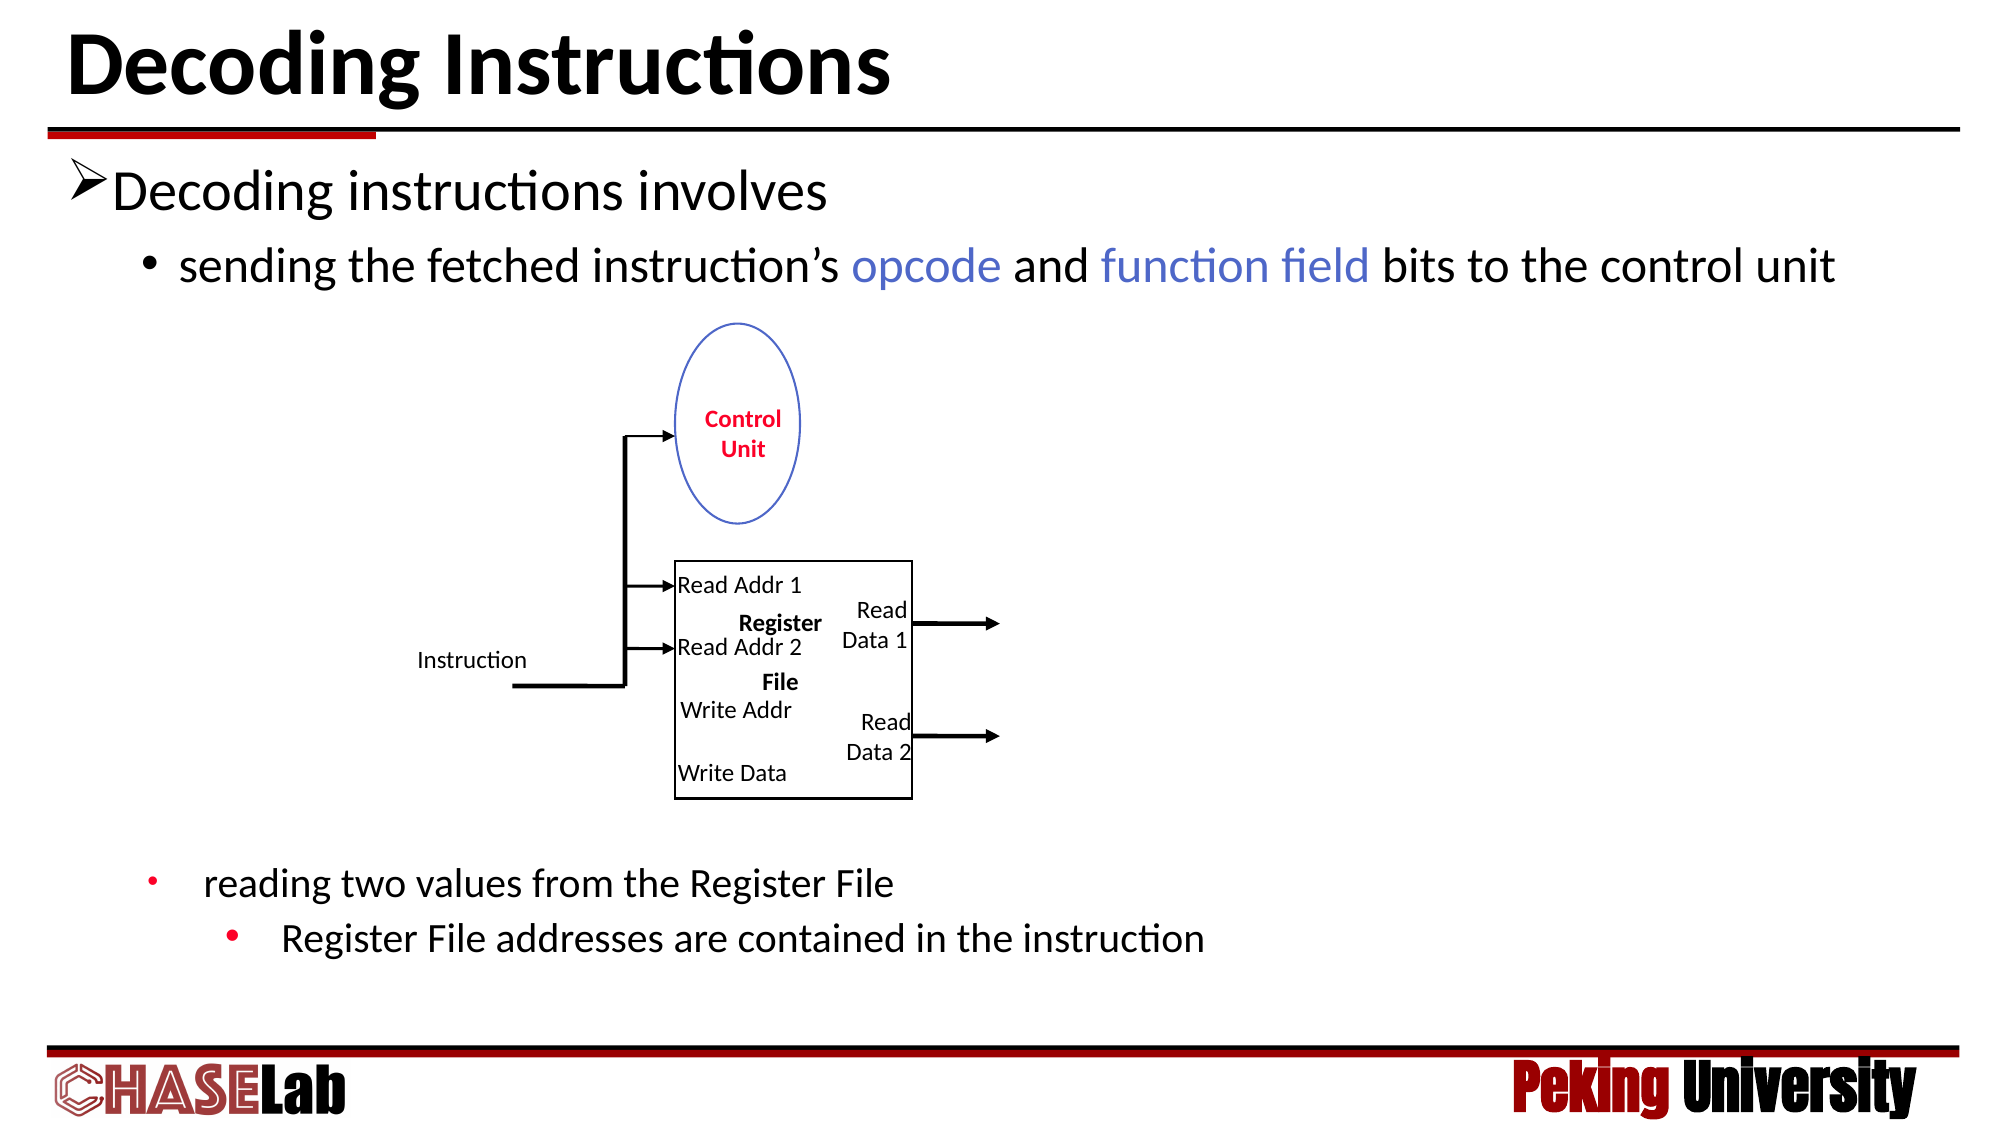

# Decoding Instructions
Decoding instructions involves
sending the fetched instruction’s opcode and function field bits to the control unit

reading two values from the Register File
Register File addresses are contained in the instruction

Control
Unit

Read Addr 1

Read
 Data 1
Register

File
Read Addr 2

Write Addr
Read
 Data 2

Write Data
Instruction